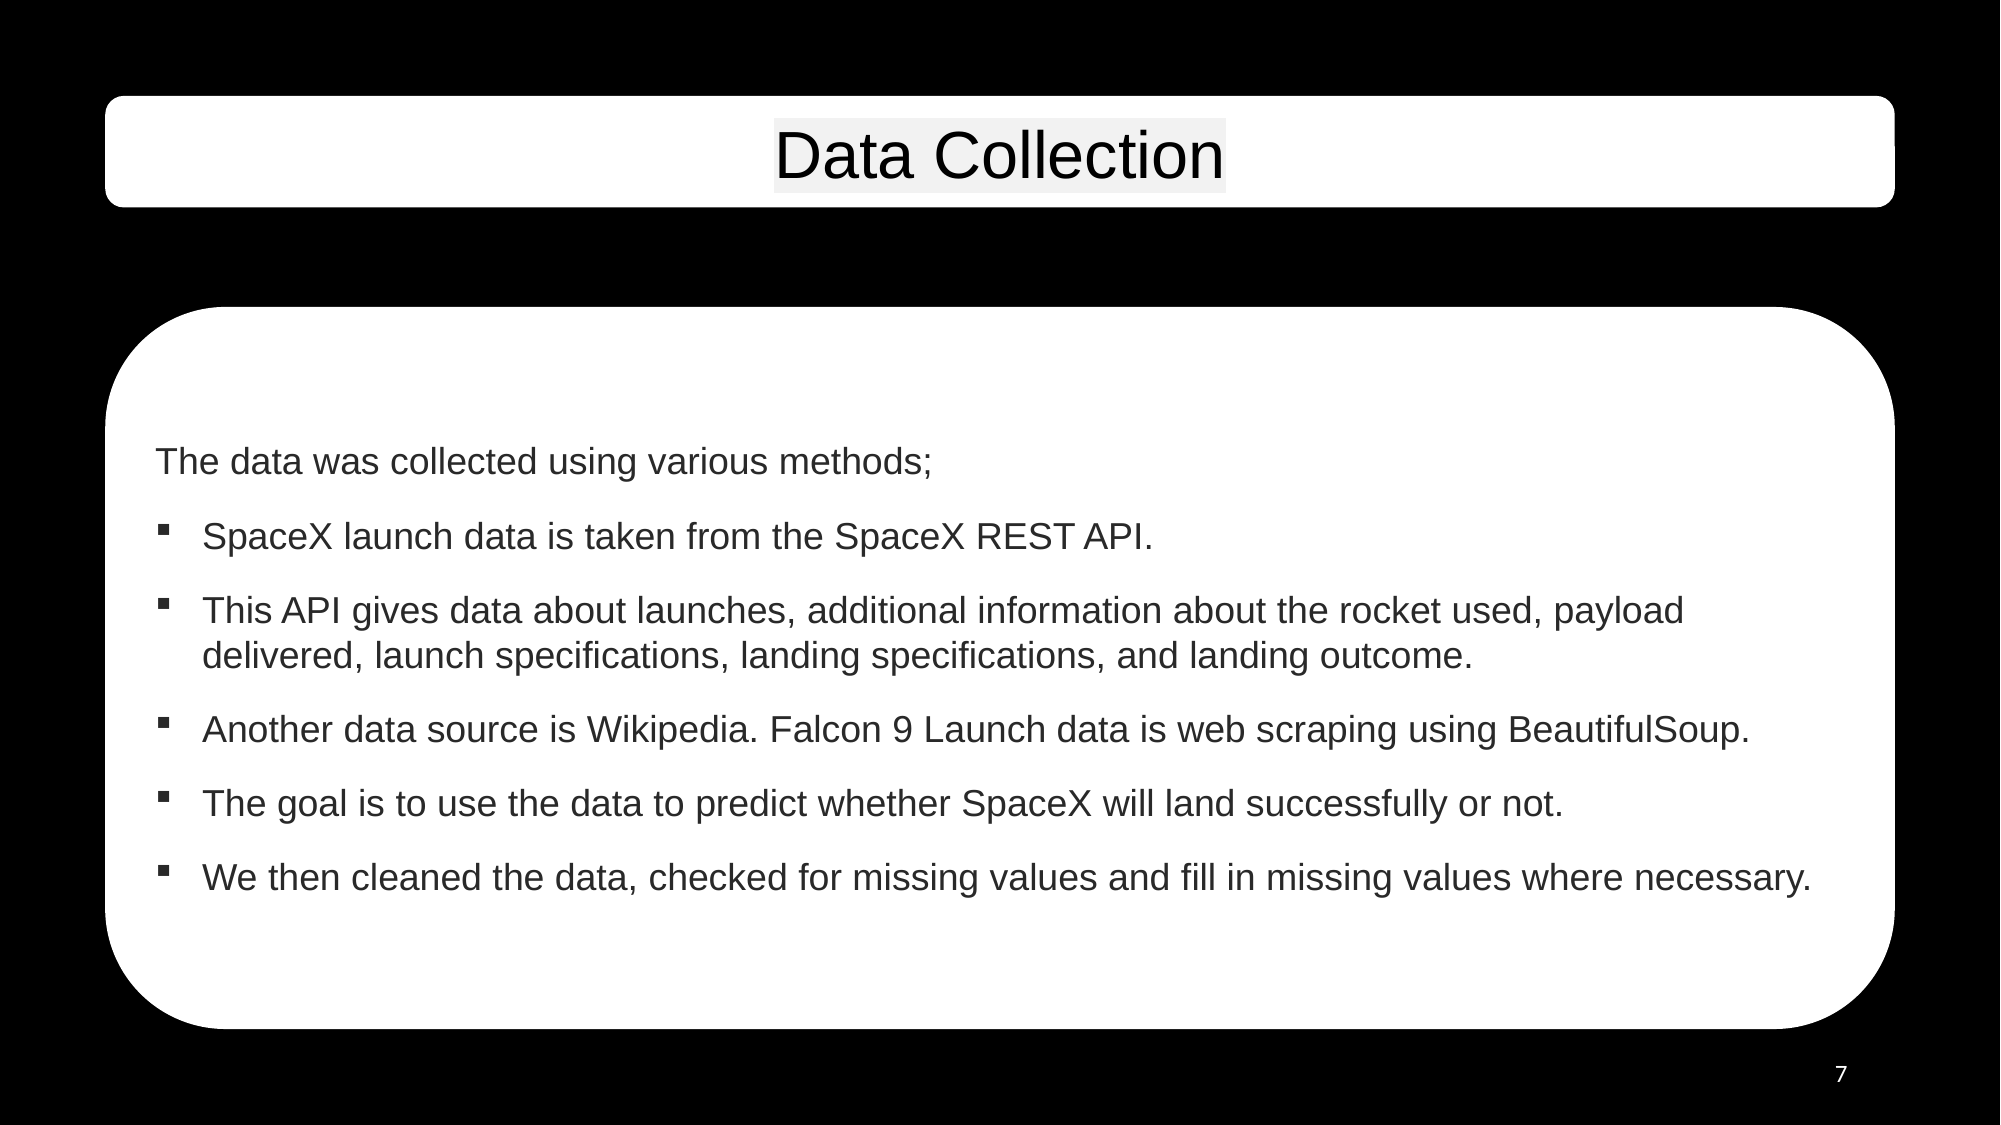

Data Collection
The data was collected using various methods;
SpaceX launch data is taken from the SpaceX REST API.
This API gives data about launches, additional information about the rocket used, payload delivered, launch specifications, landing specifications, and landing outcome.
Another data source is Wikipedia. Falcon 9 Launch data is web scraping using BeautifulSoup.
The goal is to use the data to predict whether SpaceX will land successfully or not.
We then cleaned the data, checked for missing values and fill in missing values where necessary.
7